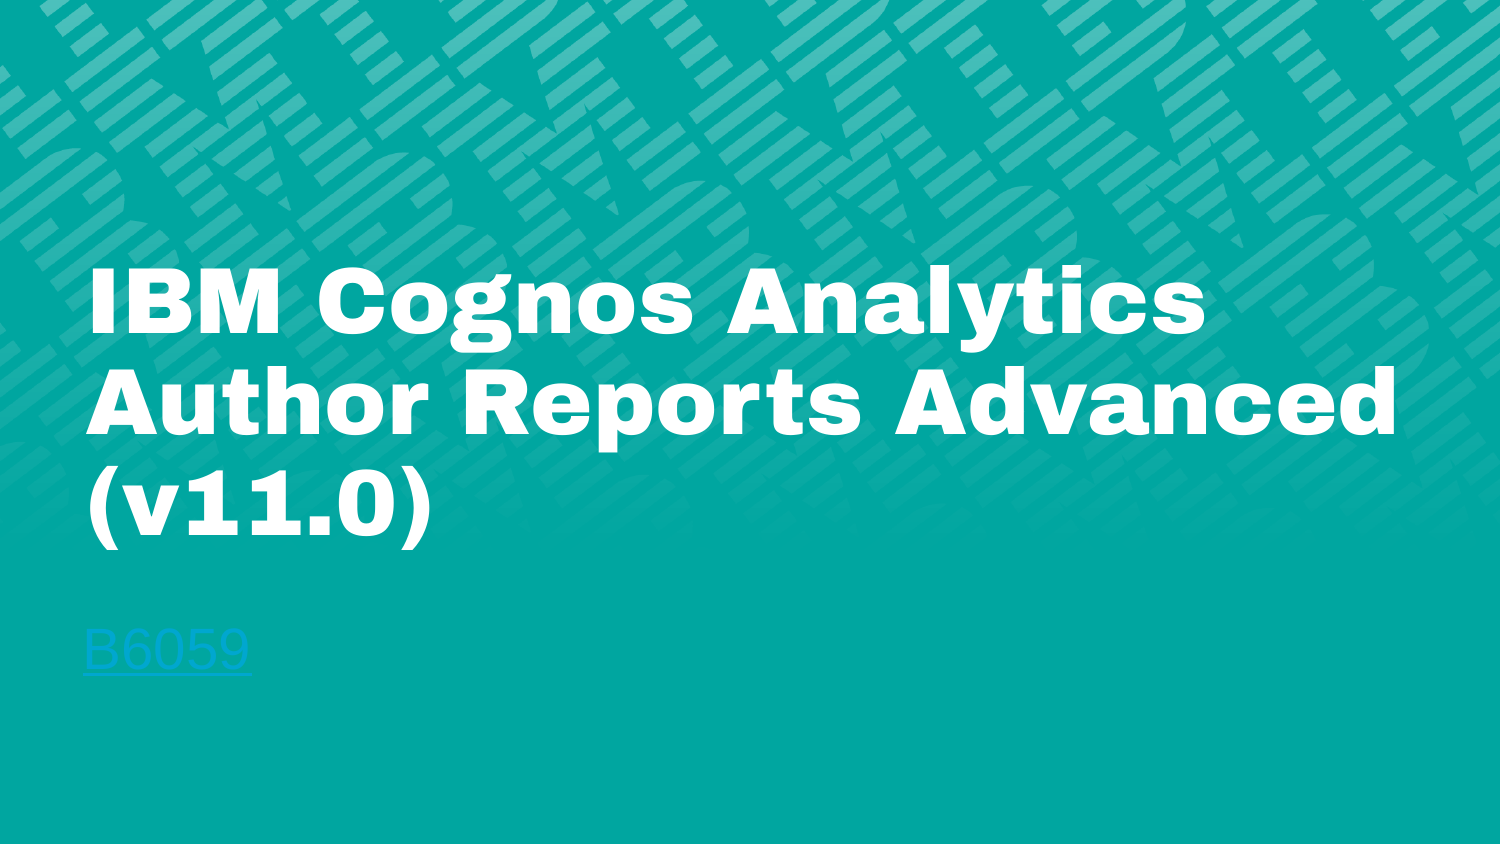

# IBM Cognos Analytics Author Reports Advanced (v11.0)
B6059